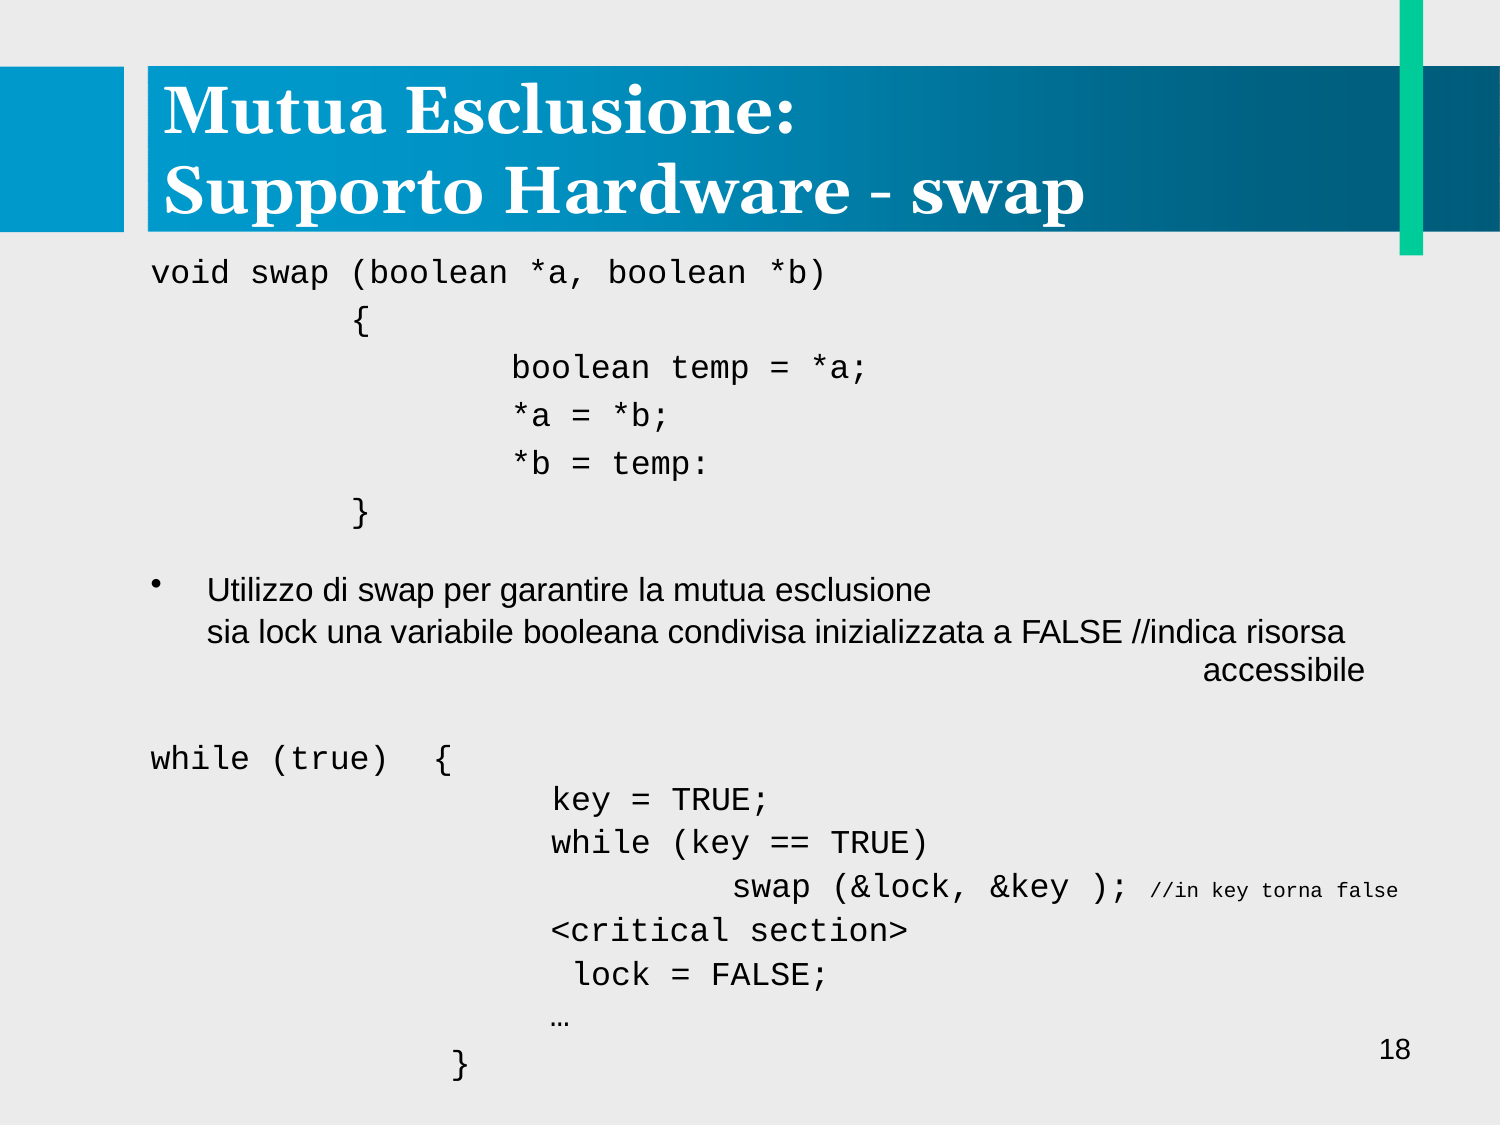

# Mutua Esclusione:  Supporto Hardware - swap

void swap (boolean *a, boolean *b)
{
boolean temp = *a;
*a = *b;
*b = temp:
}

Utilizzo di swap per garantire la mutua esclusione
sia lock una variabile booleana condivisa inizializzata a FALSE //indica risorsa
accessibile

while (true)	{
key = TRUE;
while (key == TRUE)
swap (&lock, &key ); //in key torna false
<critical section>  lock = FALSE;
…
18
}